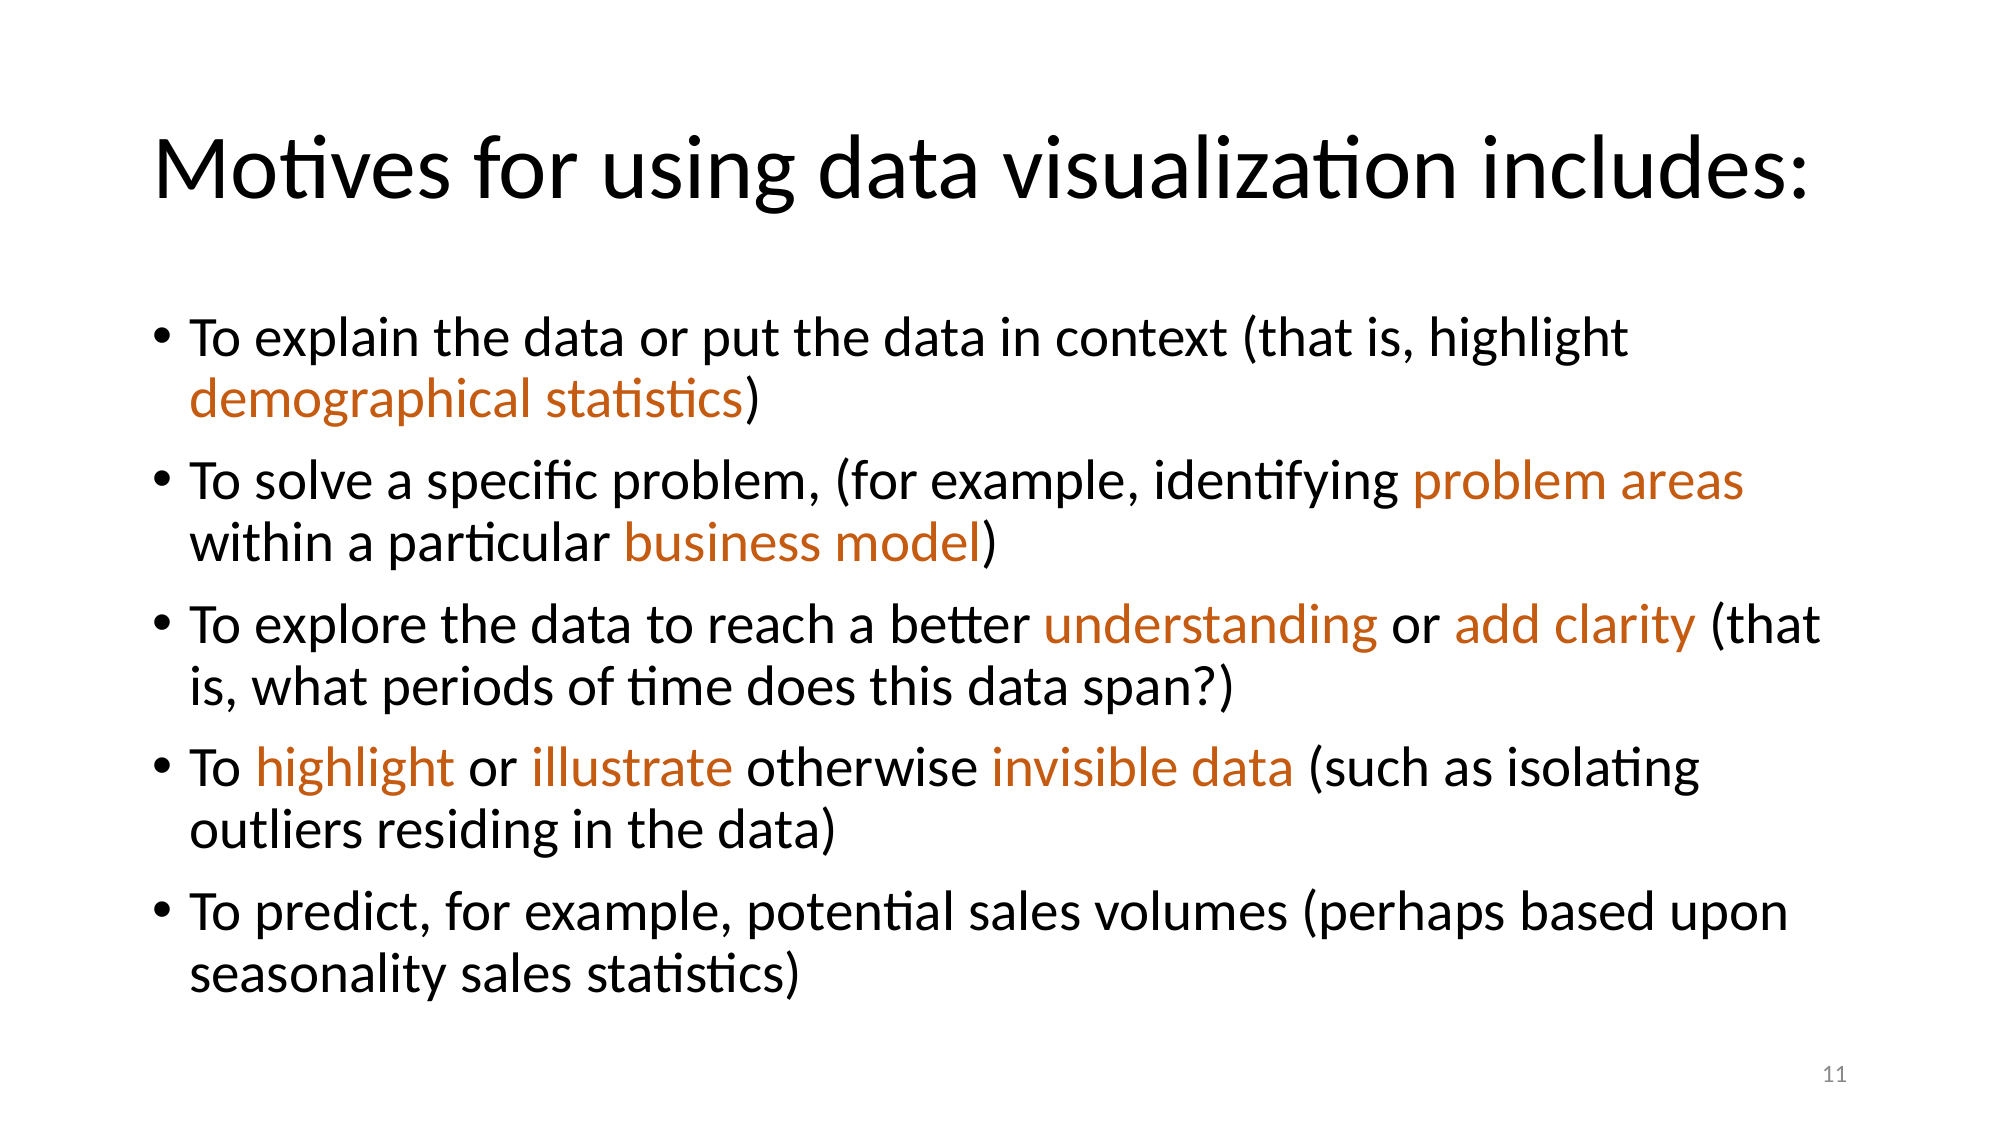

# Motives for using data visualization includes:
To explain the data or put the data in context (that is, highlight demographical statistics)
To solve a specific problem, (for example, identifying problem areas within a particular business model)
To explore the data to reach a better understanding or add clarity (that is, what periods of time does this data span?)
To highlight or illustrate otherwise invisible data (such as isolating outliers residing in the data)
To predict, for example, potential sales volumes (perhaps based upon seasonality sales statistics)
11